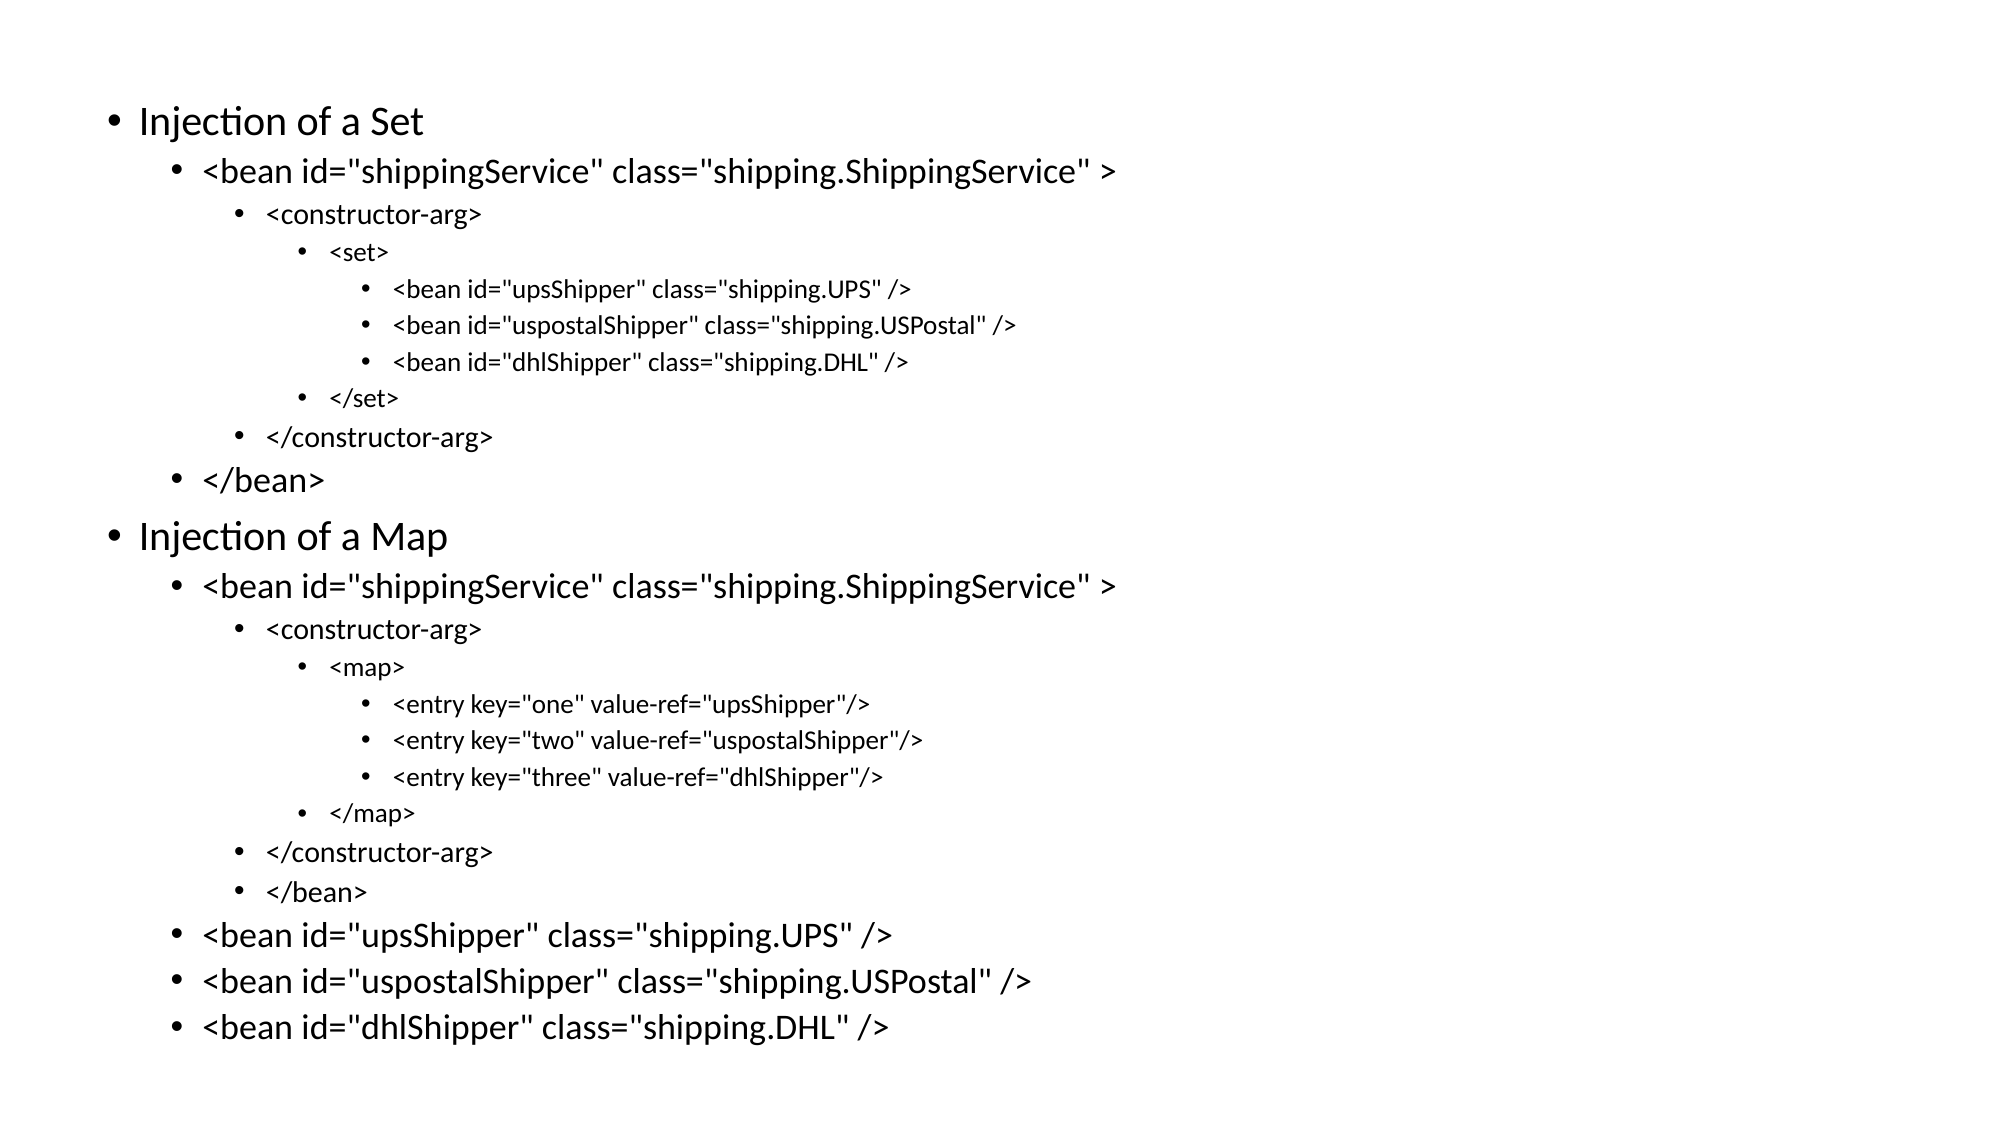

Injection of a Set
<bean id="shippingService" class="shipping.ShippingService" >
<constructor-arg>
<set>
<bean id="upsShipper" class="shipping.UPS" />
<bean id="uspostalShipper" class="shipping.USPostal" />
<bean id="dhlShipper" class="shipping.DHL" />
</set>
</constructor-arg>
</bean>
Injection of a Map
<bean id="shippingService" class="shipping.ShippingService" >
<constructor-arg>
<map>
<entry key="one" value-ref="upsShipper"/>
<entry key="two" value-ref="uspostalShipper"/>
<entry key="three" value-ref="dhlShipper"/>
</map>
</constructor-arg>
</bean>
<bean id="upsShipper" class="shipping.UPS" />
<bean id="uspostalShipper" class="shipping.USPostal" />
<bean id="dhlShipper" class="shipping.DHL" />